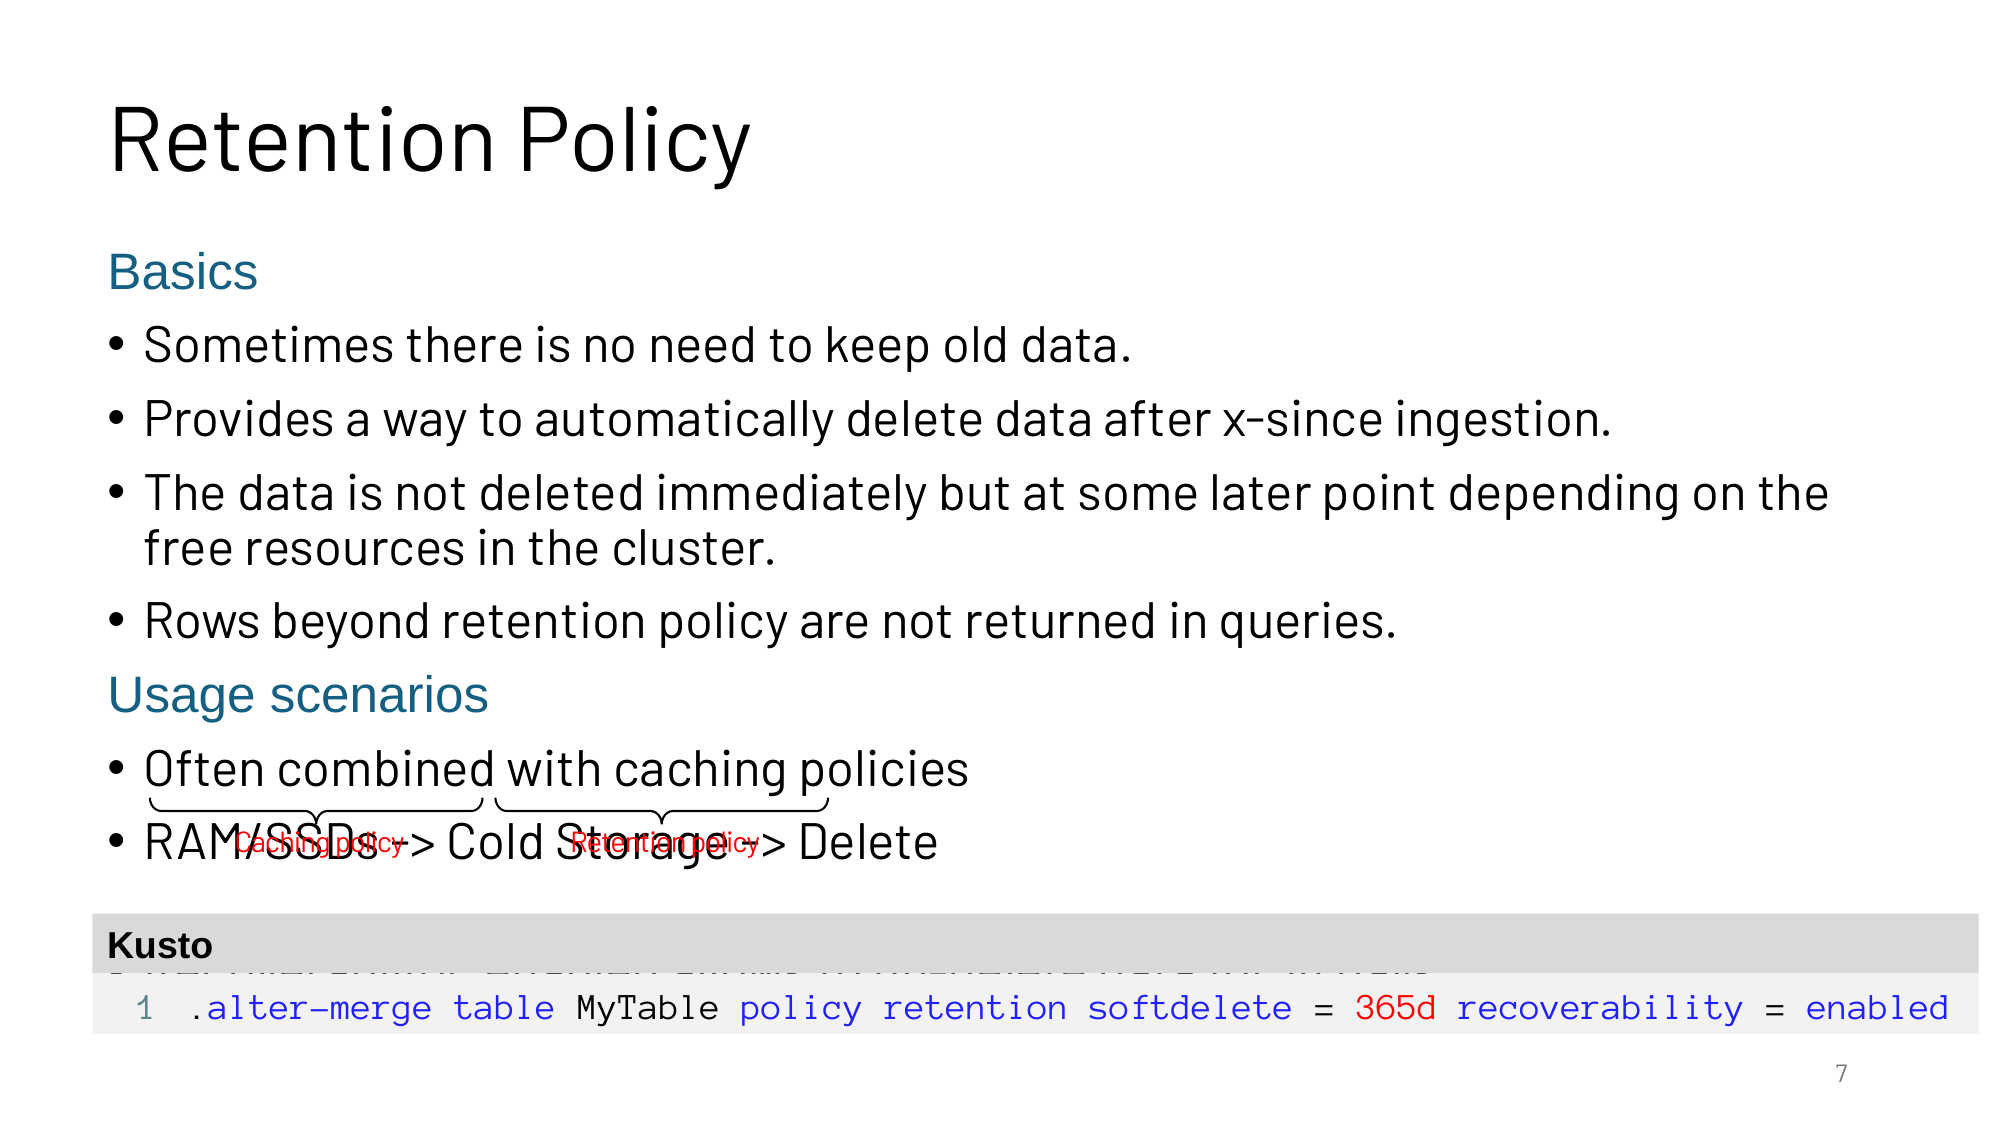

# Retention Policy
Basics
Sometimes there is no need to keep old data.
Provides a way to automatically delete data after x-since ingestion.
The data is not deleted immediately but at some later point depending on the free resources in the cluster.
Rows beyond retention policy are not returned in queries.
Usage scenarios
Often combined with caching policies
RAM/SSDs -> Cold Storage -> Delete
Recoverability=enabled allows to un-delete data for 14 days.

Caching policy

Retention policy
Kusto
1
.alter-merge table MyTable policy retention softdelete = 365d recoverability = enabled
7